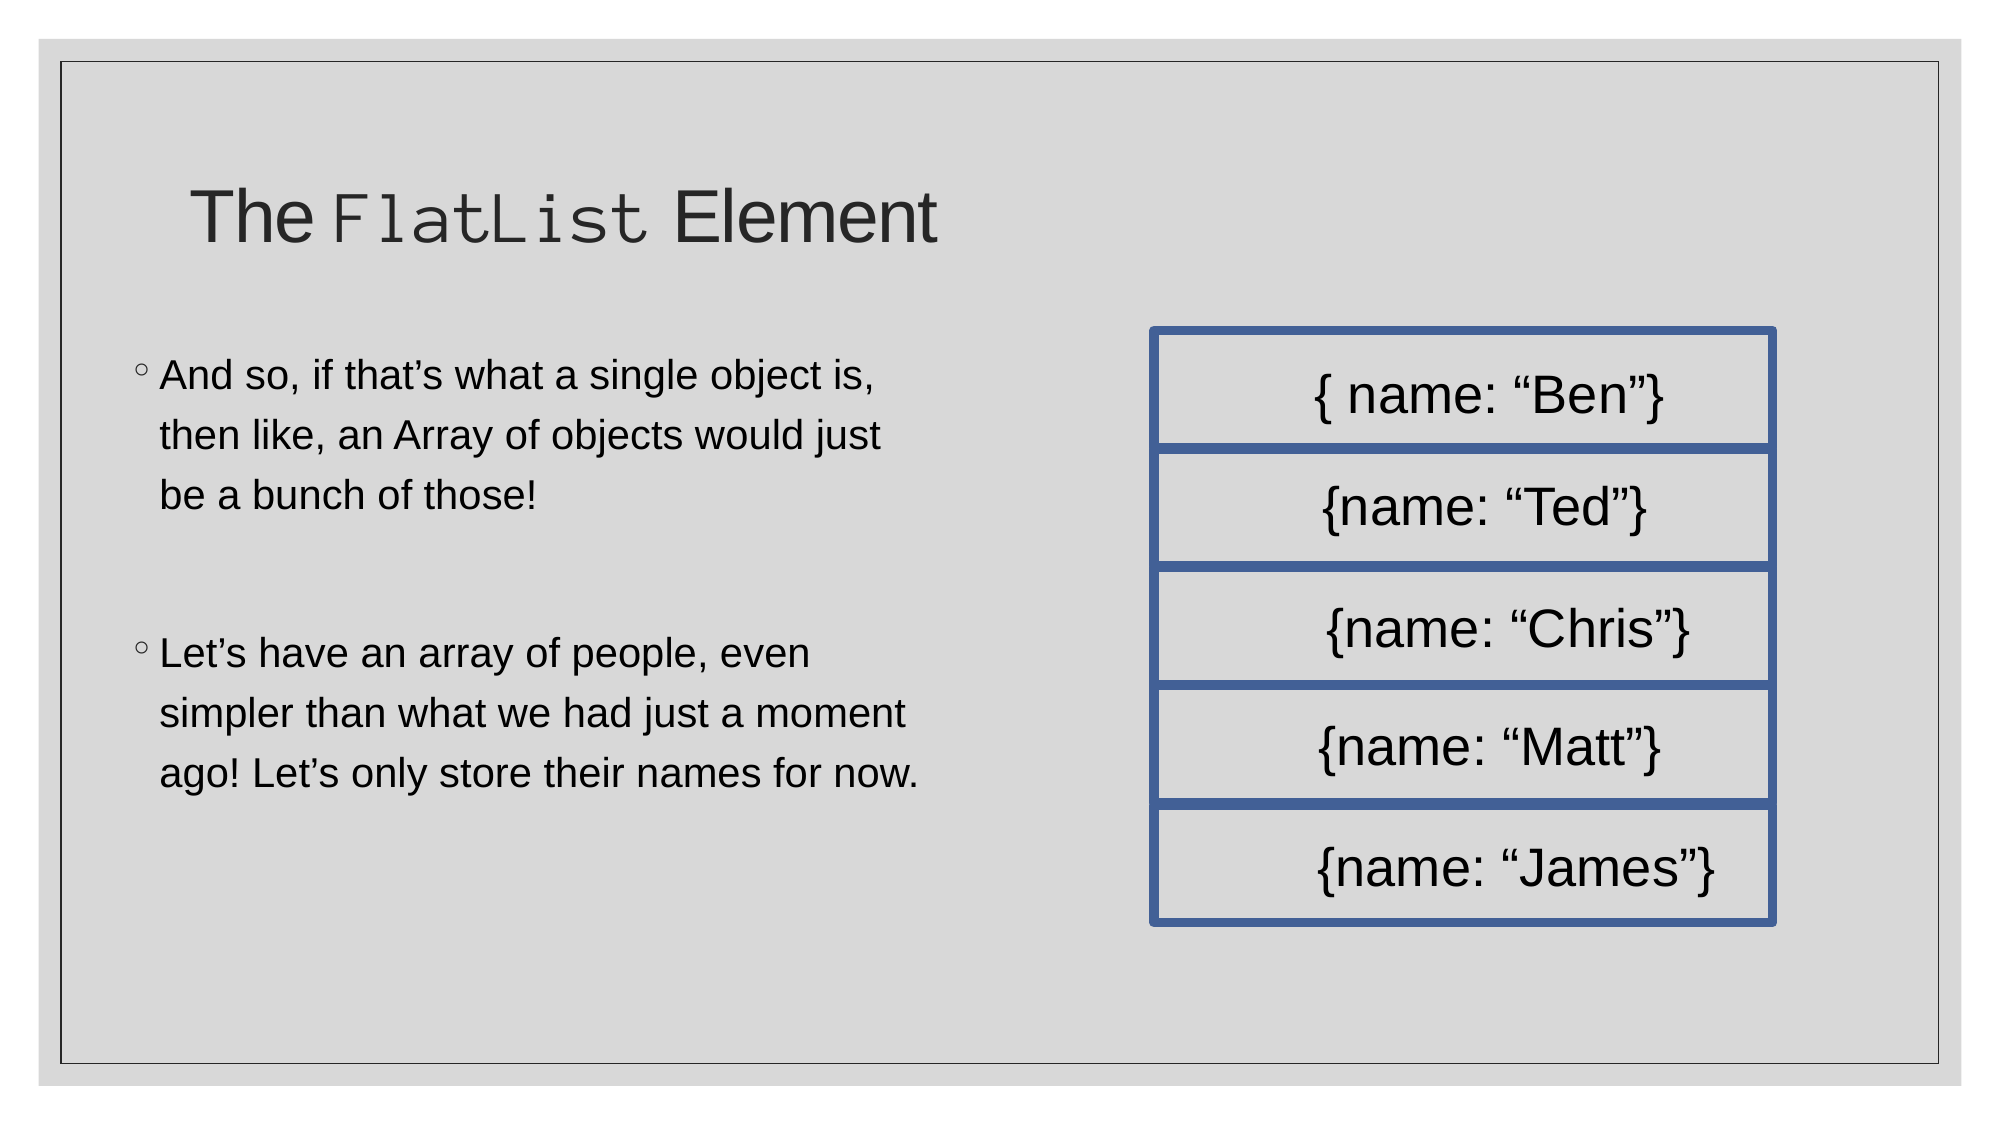

# The FlatList Element
And so, if that’s what a single object is, then like, an Array of objects would just be a bunch of those!

Let’s have an array of people, even simpler than what we had just a moment ago! Let’s only store their names for now.

{ name: “Ben”}
{name: “Ted”}
{name: “Chris”}
{name: “Matt”}
{name: “James”}